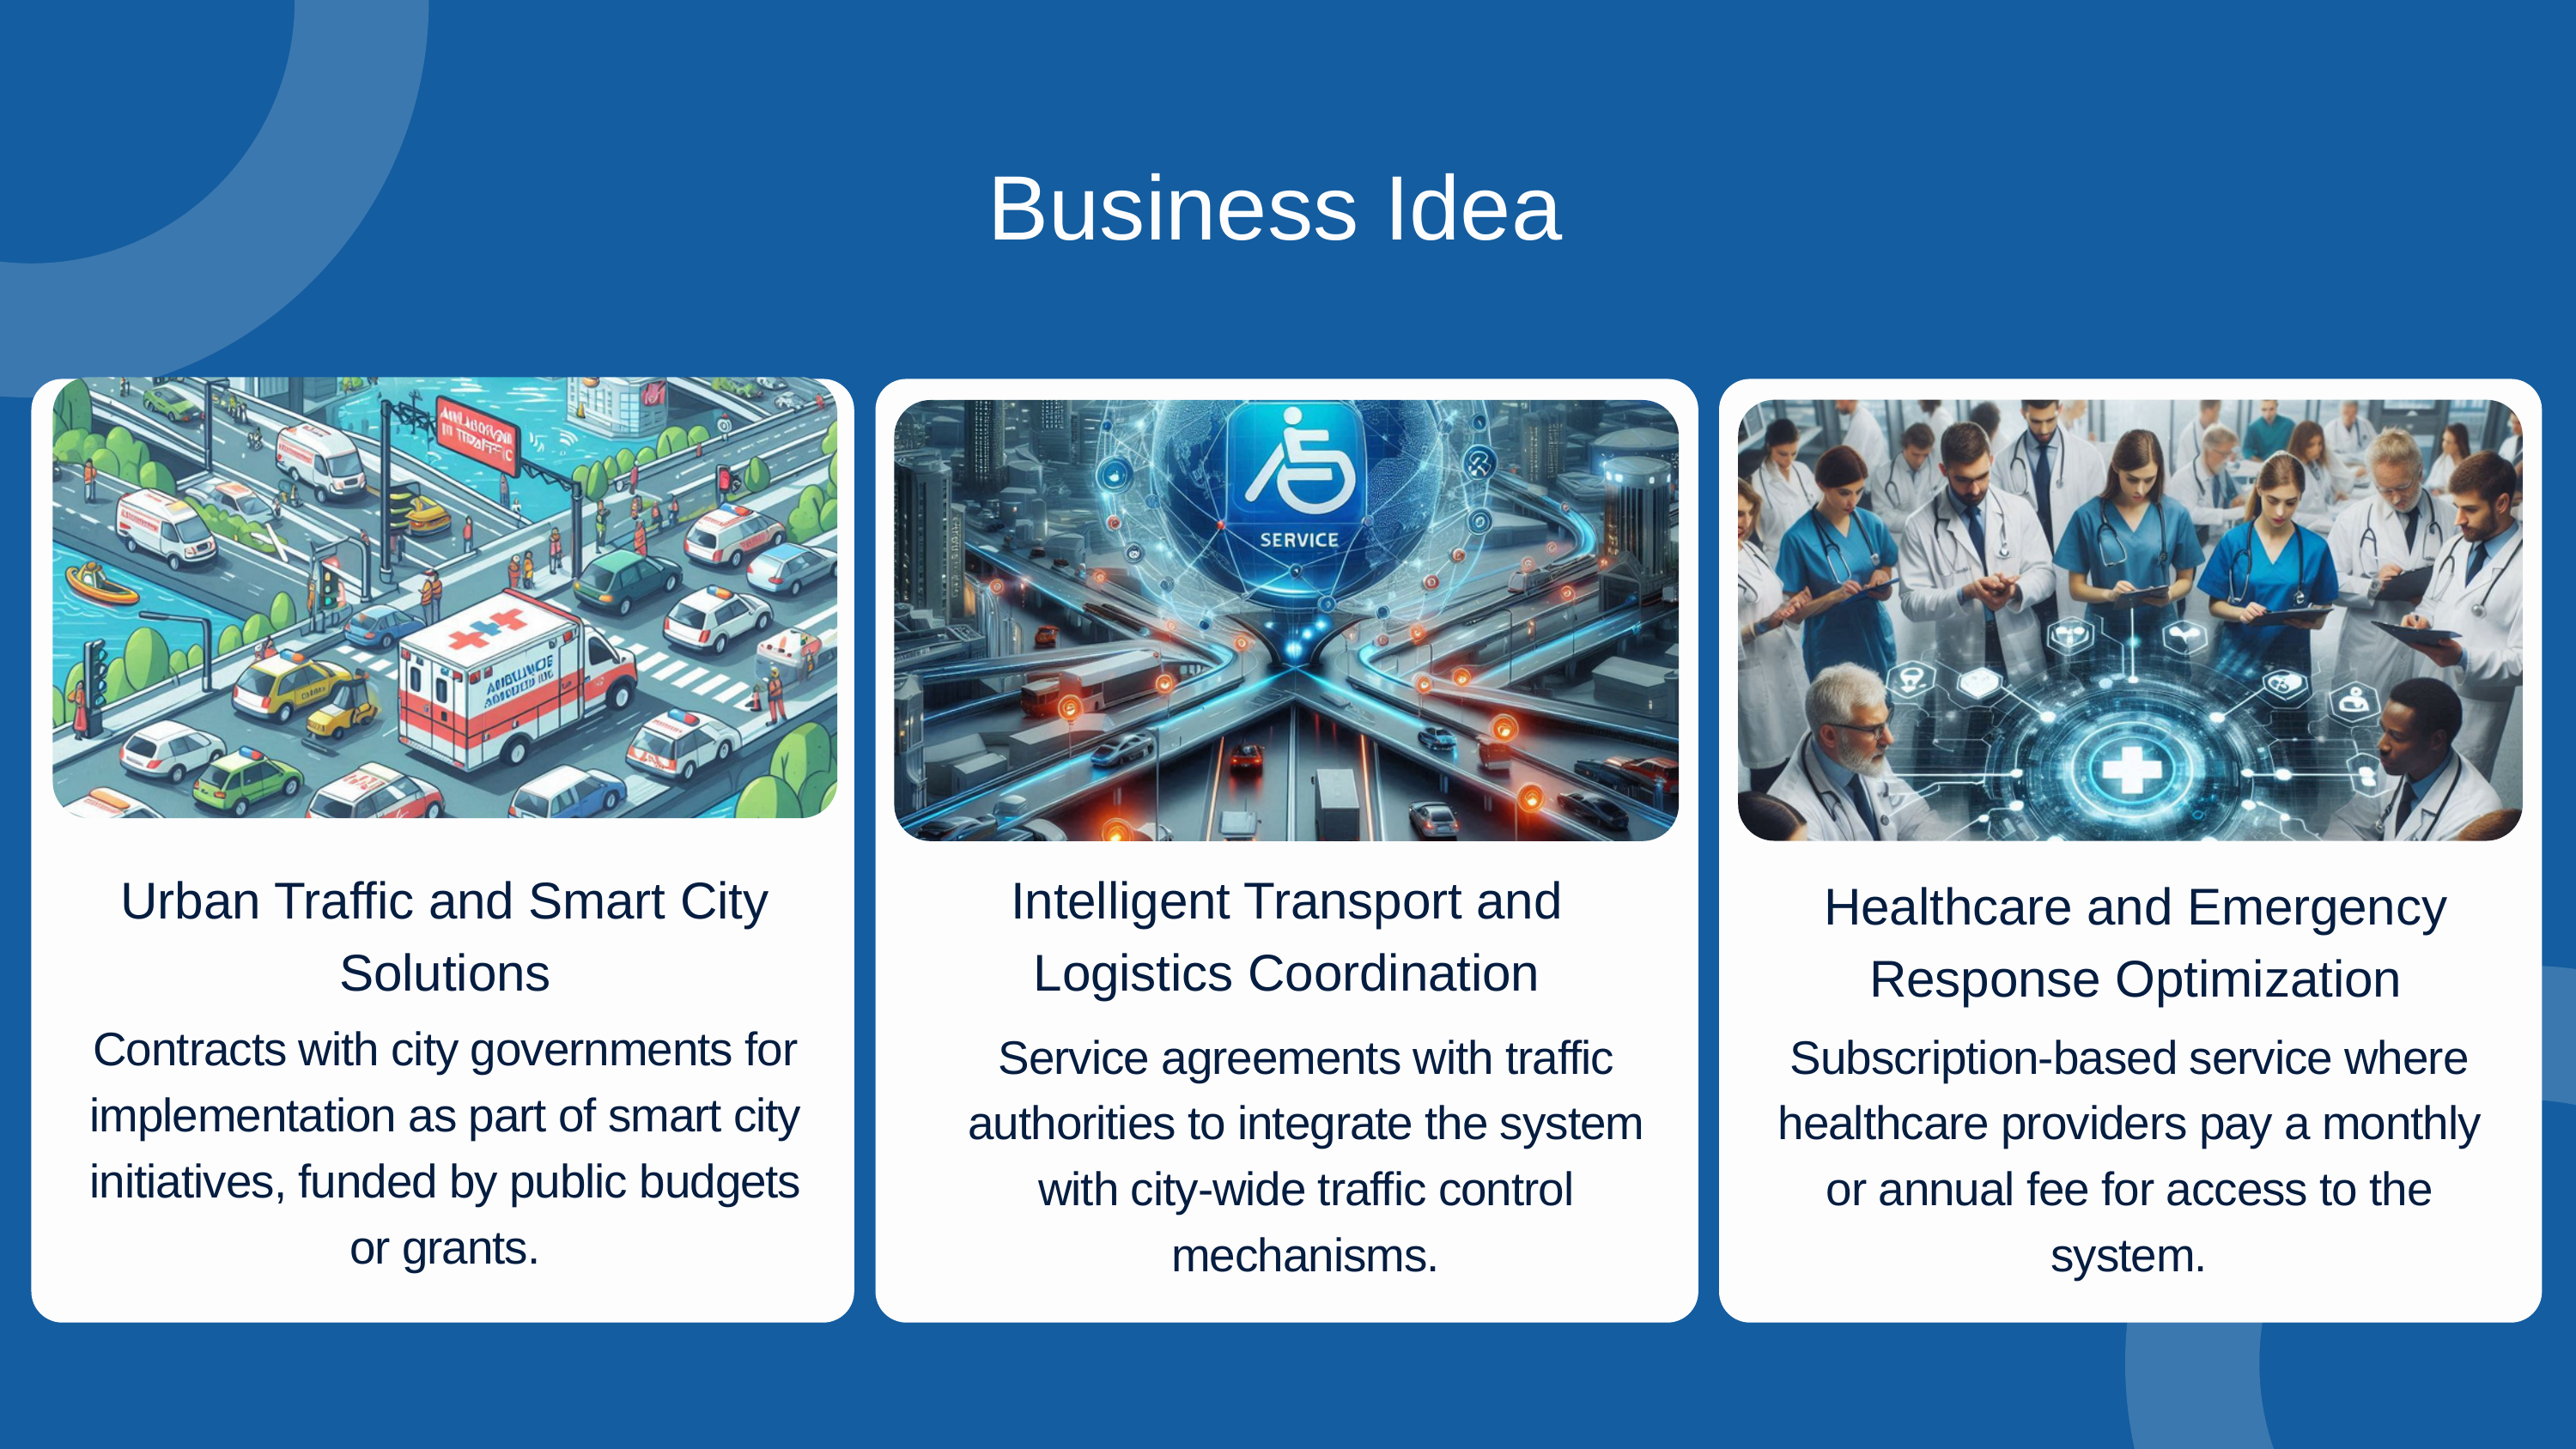

Business Idea

Urban Traffic and Smart City Solutions
Intelligent Transport and Logistics Coordination
Healthcare and Emergency Response Optimization

Contracts with city governments for implementation as part of smart city initiatives, funded by public budgets or grants.
Service agreements with traffic authorities to integrate the system with city-wide traffic control mechanisms.
Subscription-based service where healthcare providers pay a monthly or annual fee for access to the system.